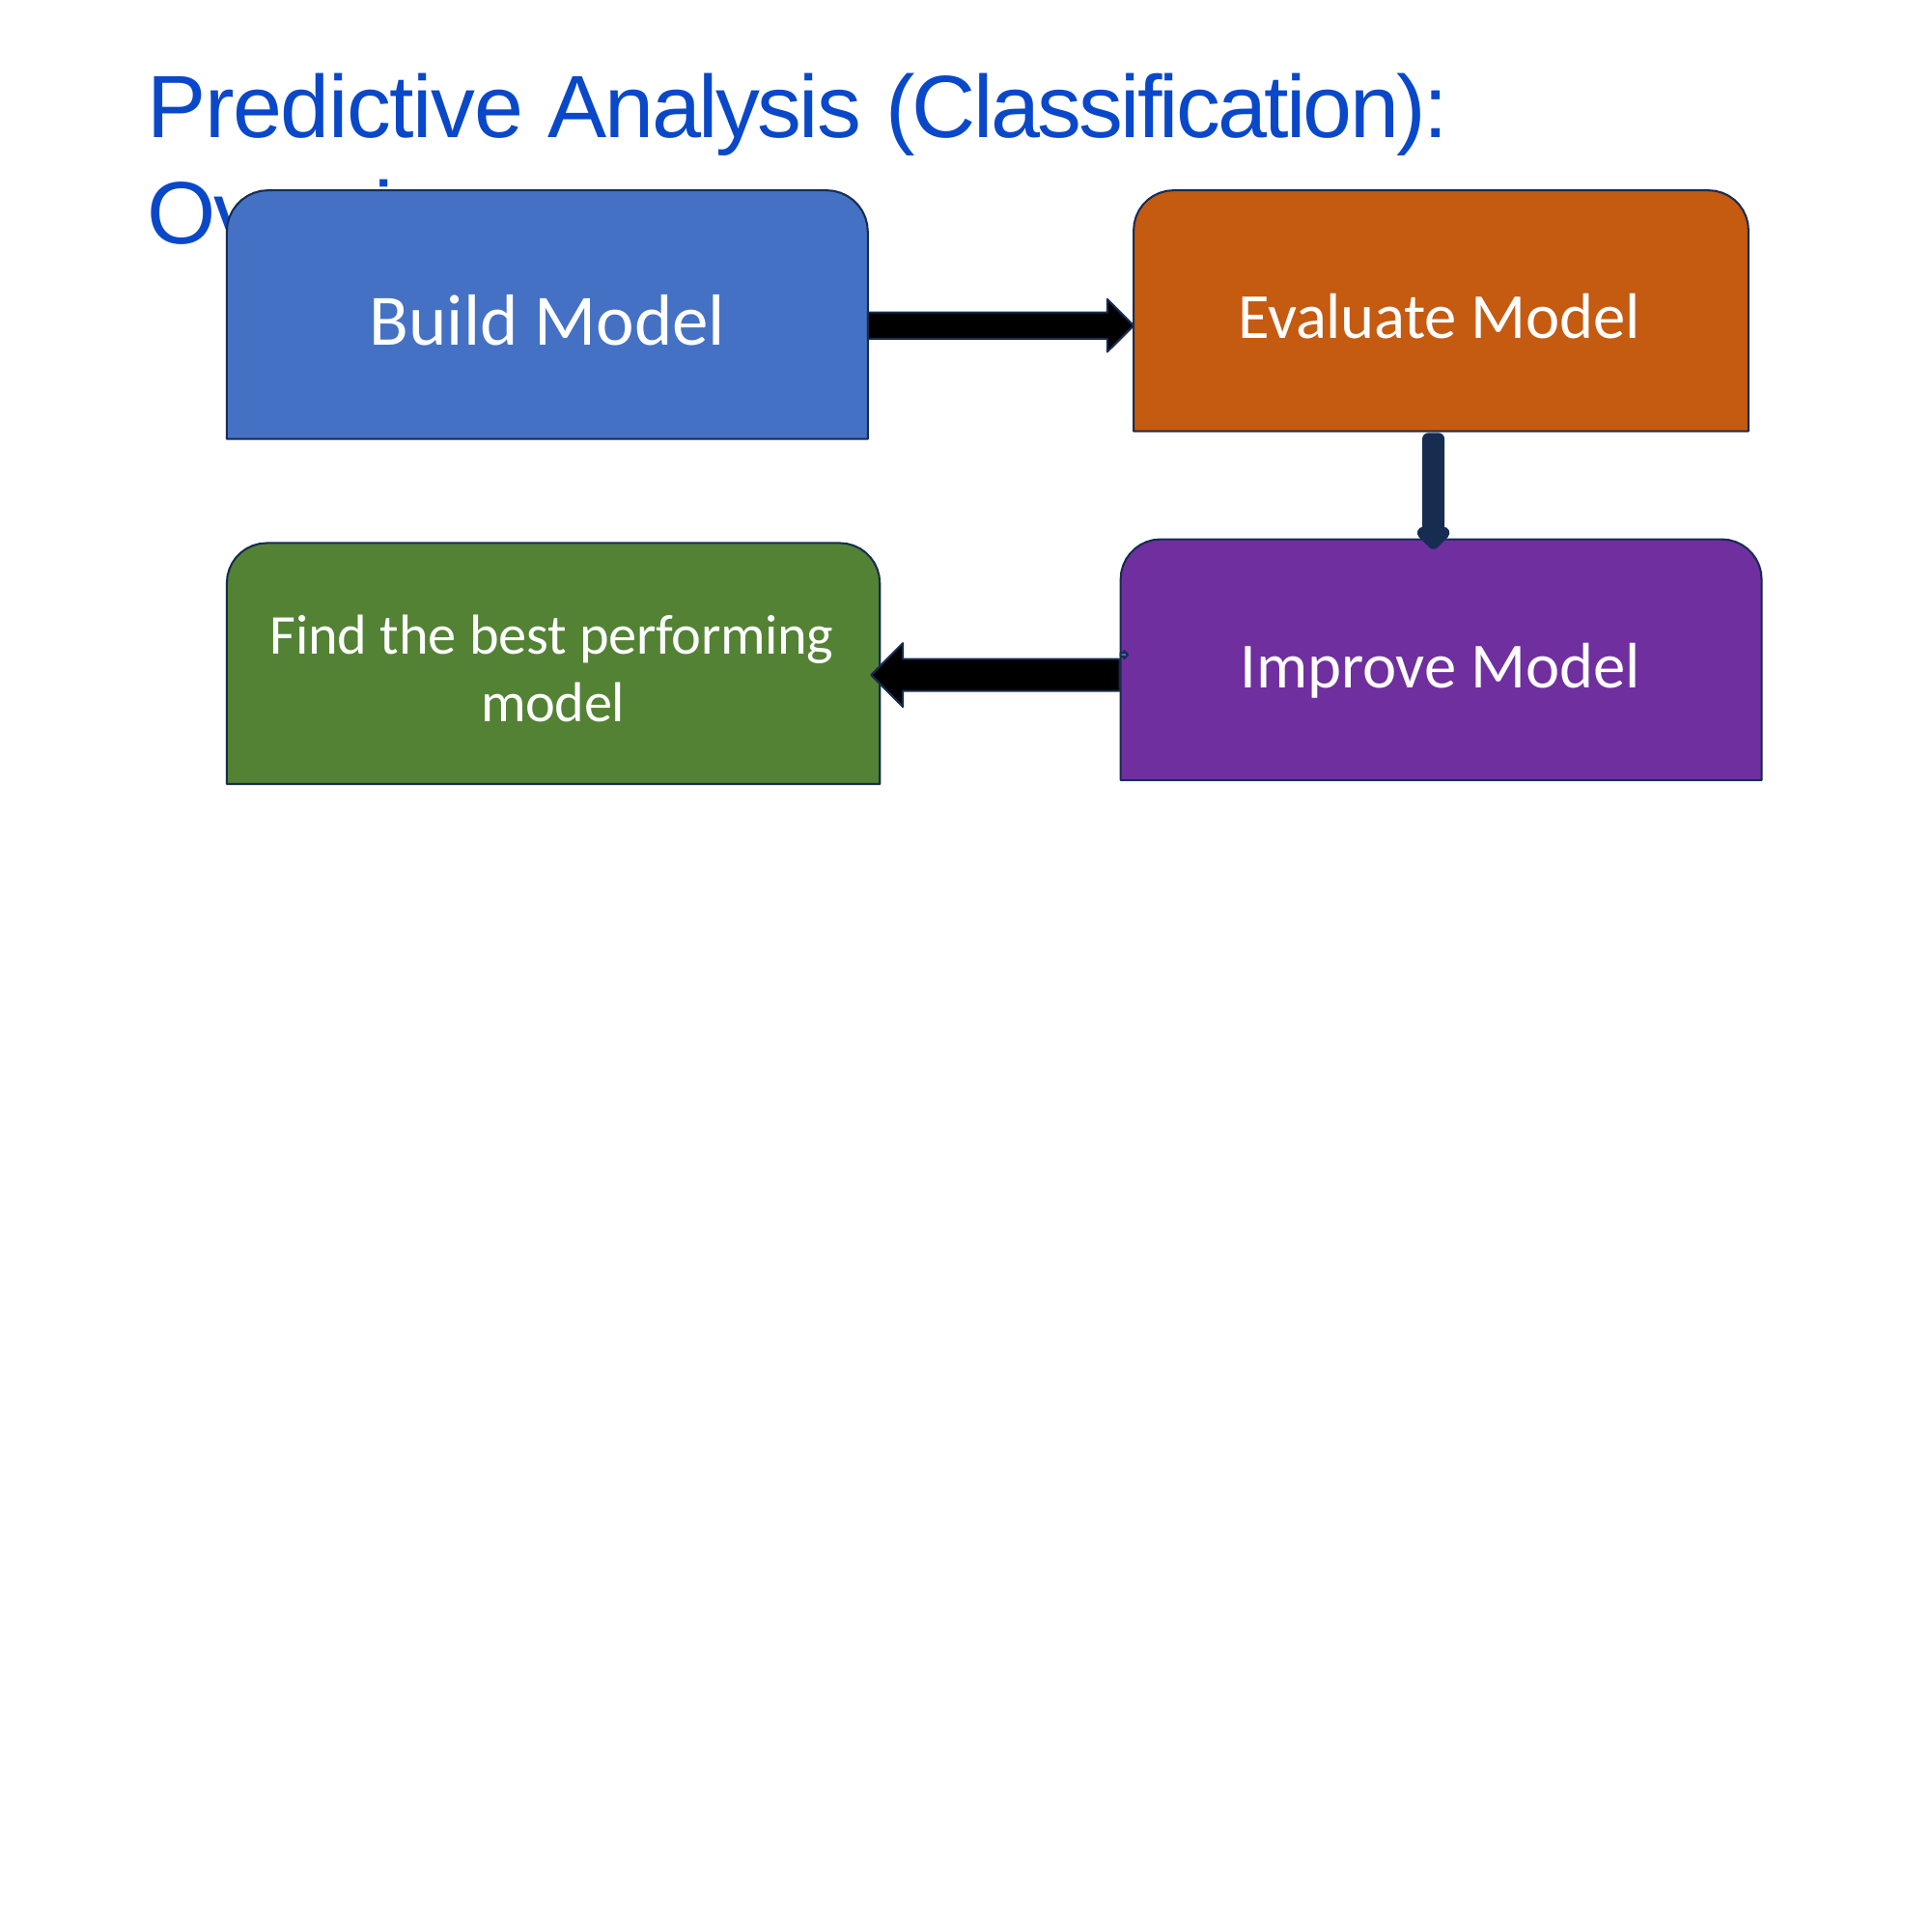

# Predictive Analysis (Classification): Overview

Build Model
Evaluate Model

Find the best performing model
Improve Model